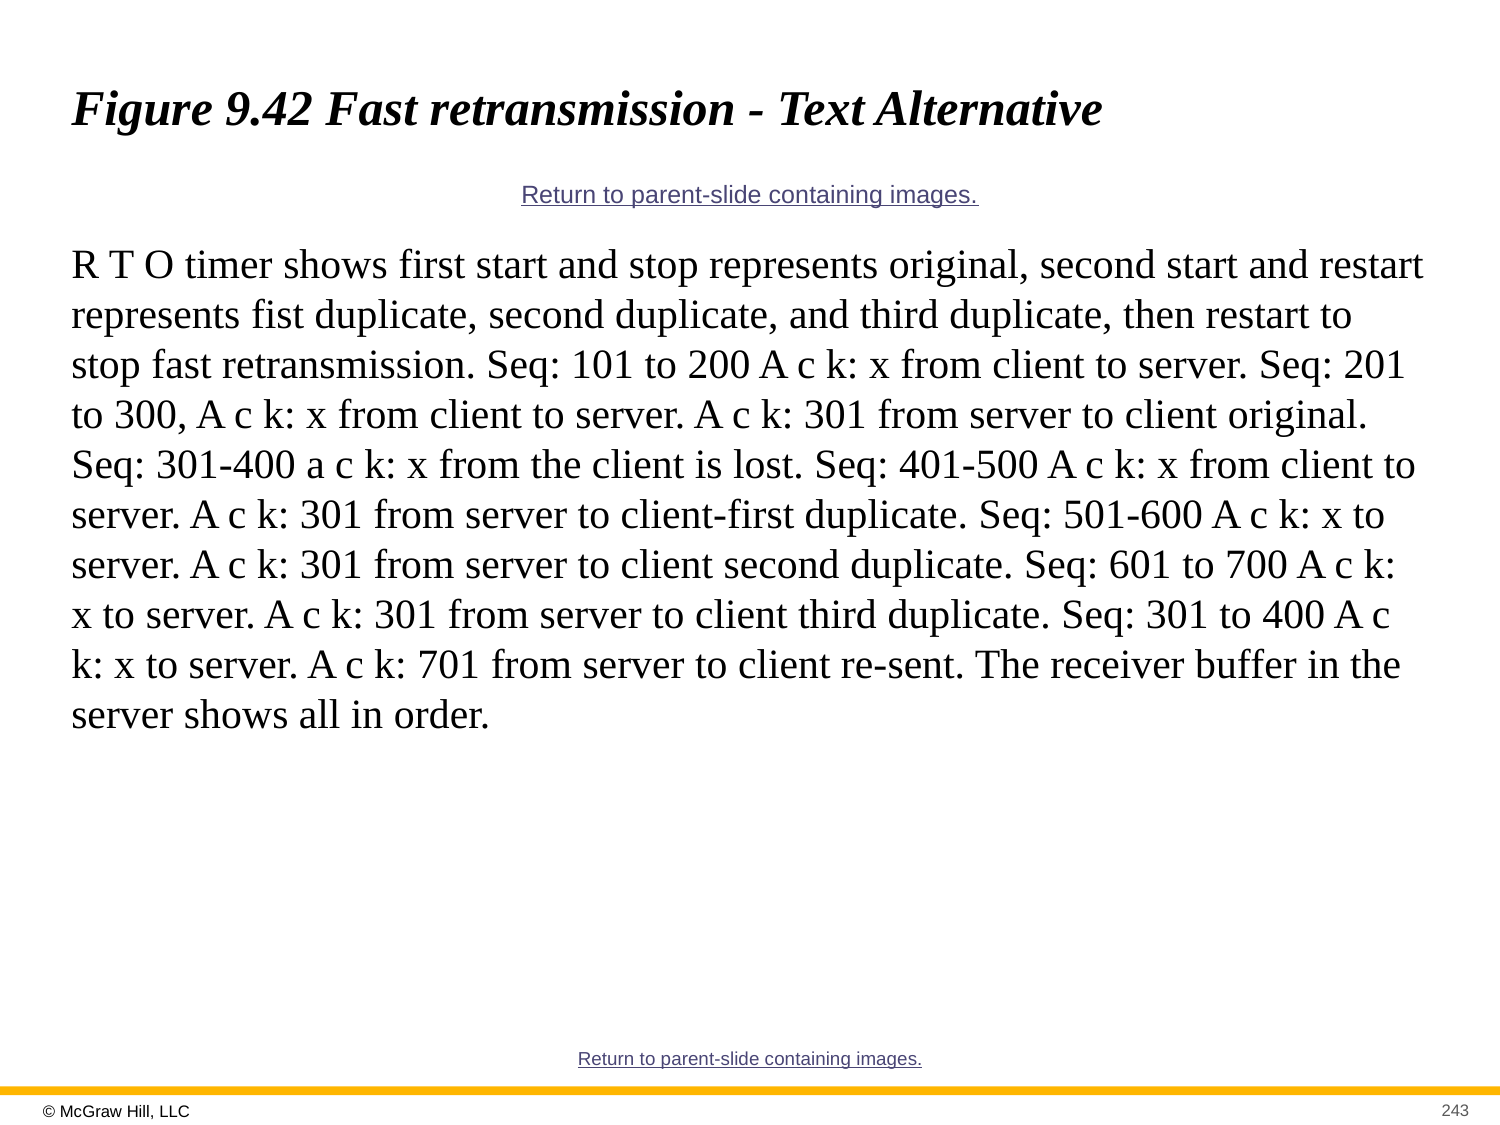

# Figure 9.42 Fast retransmission - Text Alternative
Return to parent-slide containing images.
R T O timer shows first start and stop represents original, second start and restart represents fist duplicate, second duplicate, and third duplicate, then restart to stop fast retransmission. Seq: 101 to 200 A c k: x from client to server. Seq: 201 to 300, A c k: x from client to server. A c k: 301 from server to client original. Seq: 301-400 a c k: x from the client is lost. Seq: 401-500 A c k: x from client to server. A c k: 301 from server to client-first duplicate. Seq: 501-600 A c k: x to server. A c k: 301 from server to client second duplicate. Seq: 601 to 700 A c k: x to server. A c k: 301 from server to client third duplicate. Seq: 301 to 400 A c k: x to server. A c k: 701 from server to client re-sent. The receiver buffer in the server shows all in order.
Return to parent-slide containing images.
243